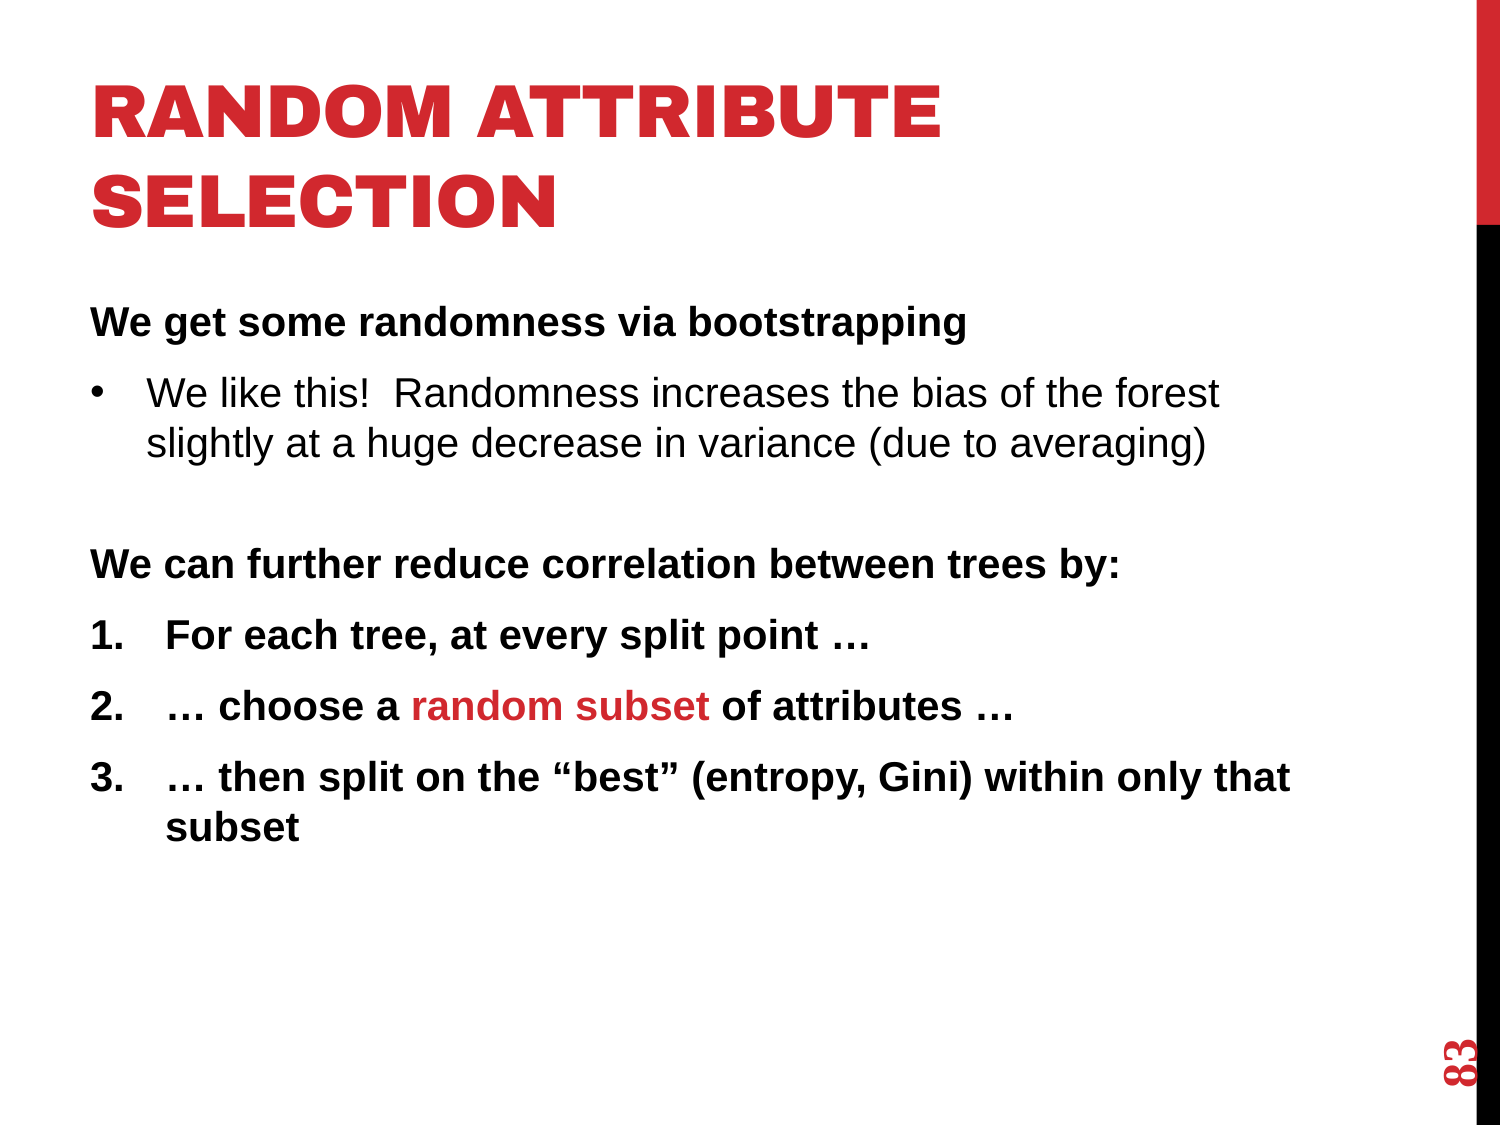

# Random Attribute selection
We get some randomness via bootstrapping
We like this!  Randomness increases the bias of the forest slightly at a huge decrease in variance (due to averaging)
We can further reduce correlation between trees by:
For each tree, at every split point …
… choose a random subset of attributes …
… then split on the “best” (entropy, Gini) within only that subset

83